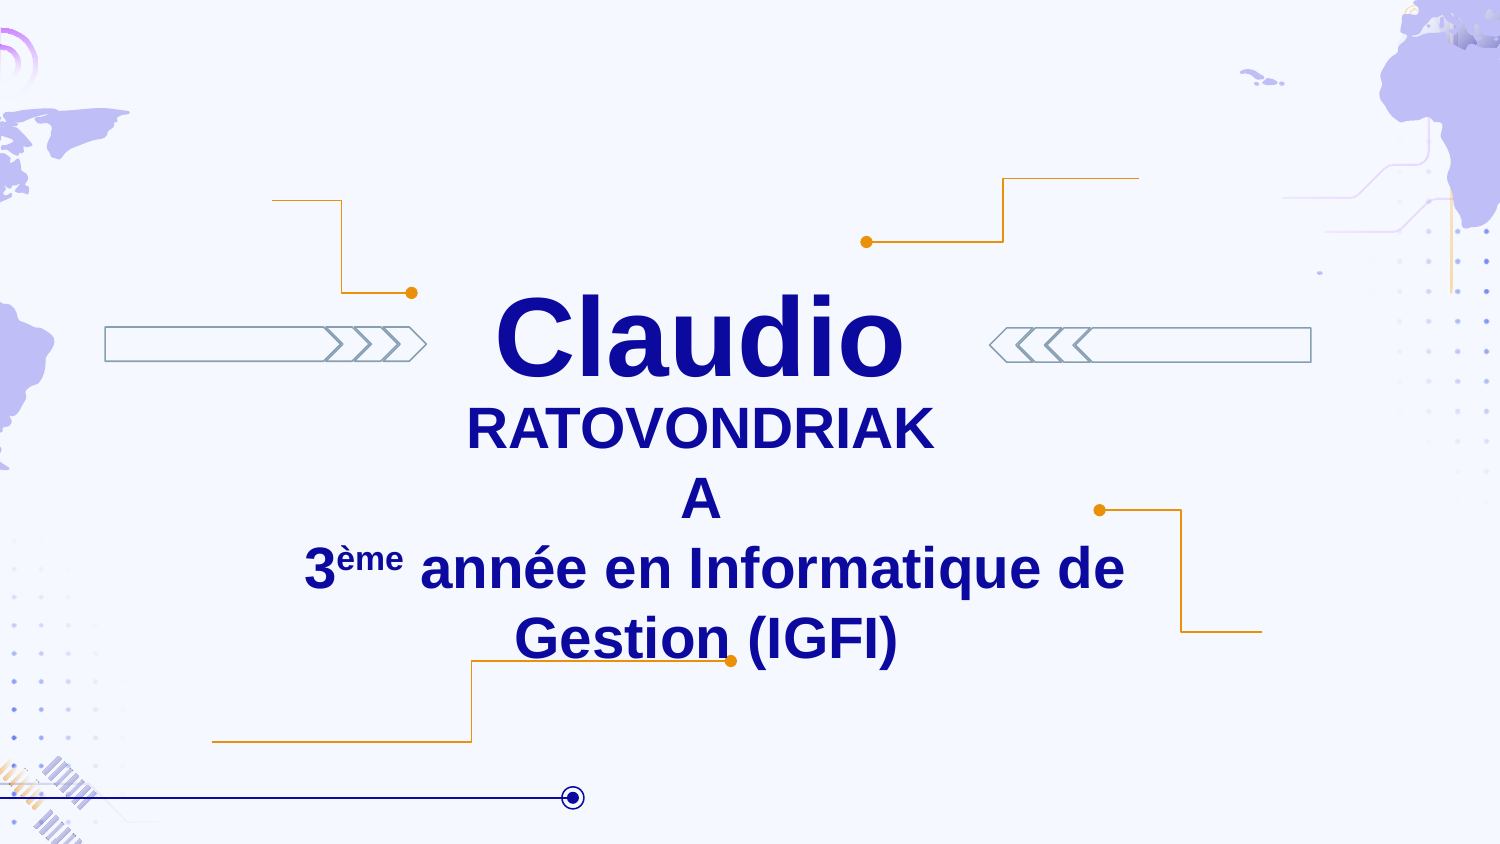

# Claudio

RATOVONDRIAKA
3ème année en Informatique de Gestion (IGFI)